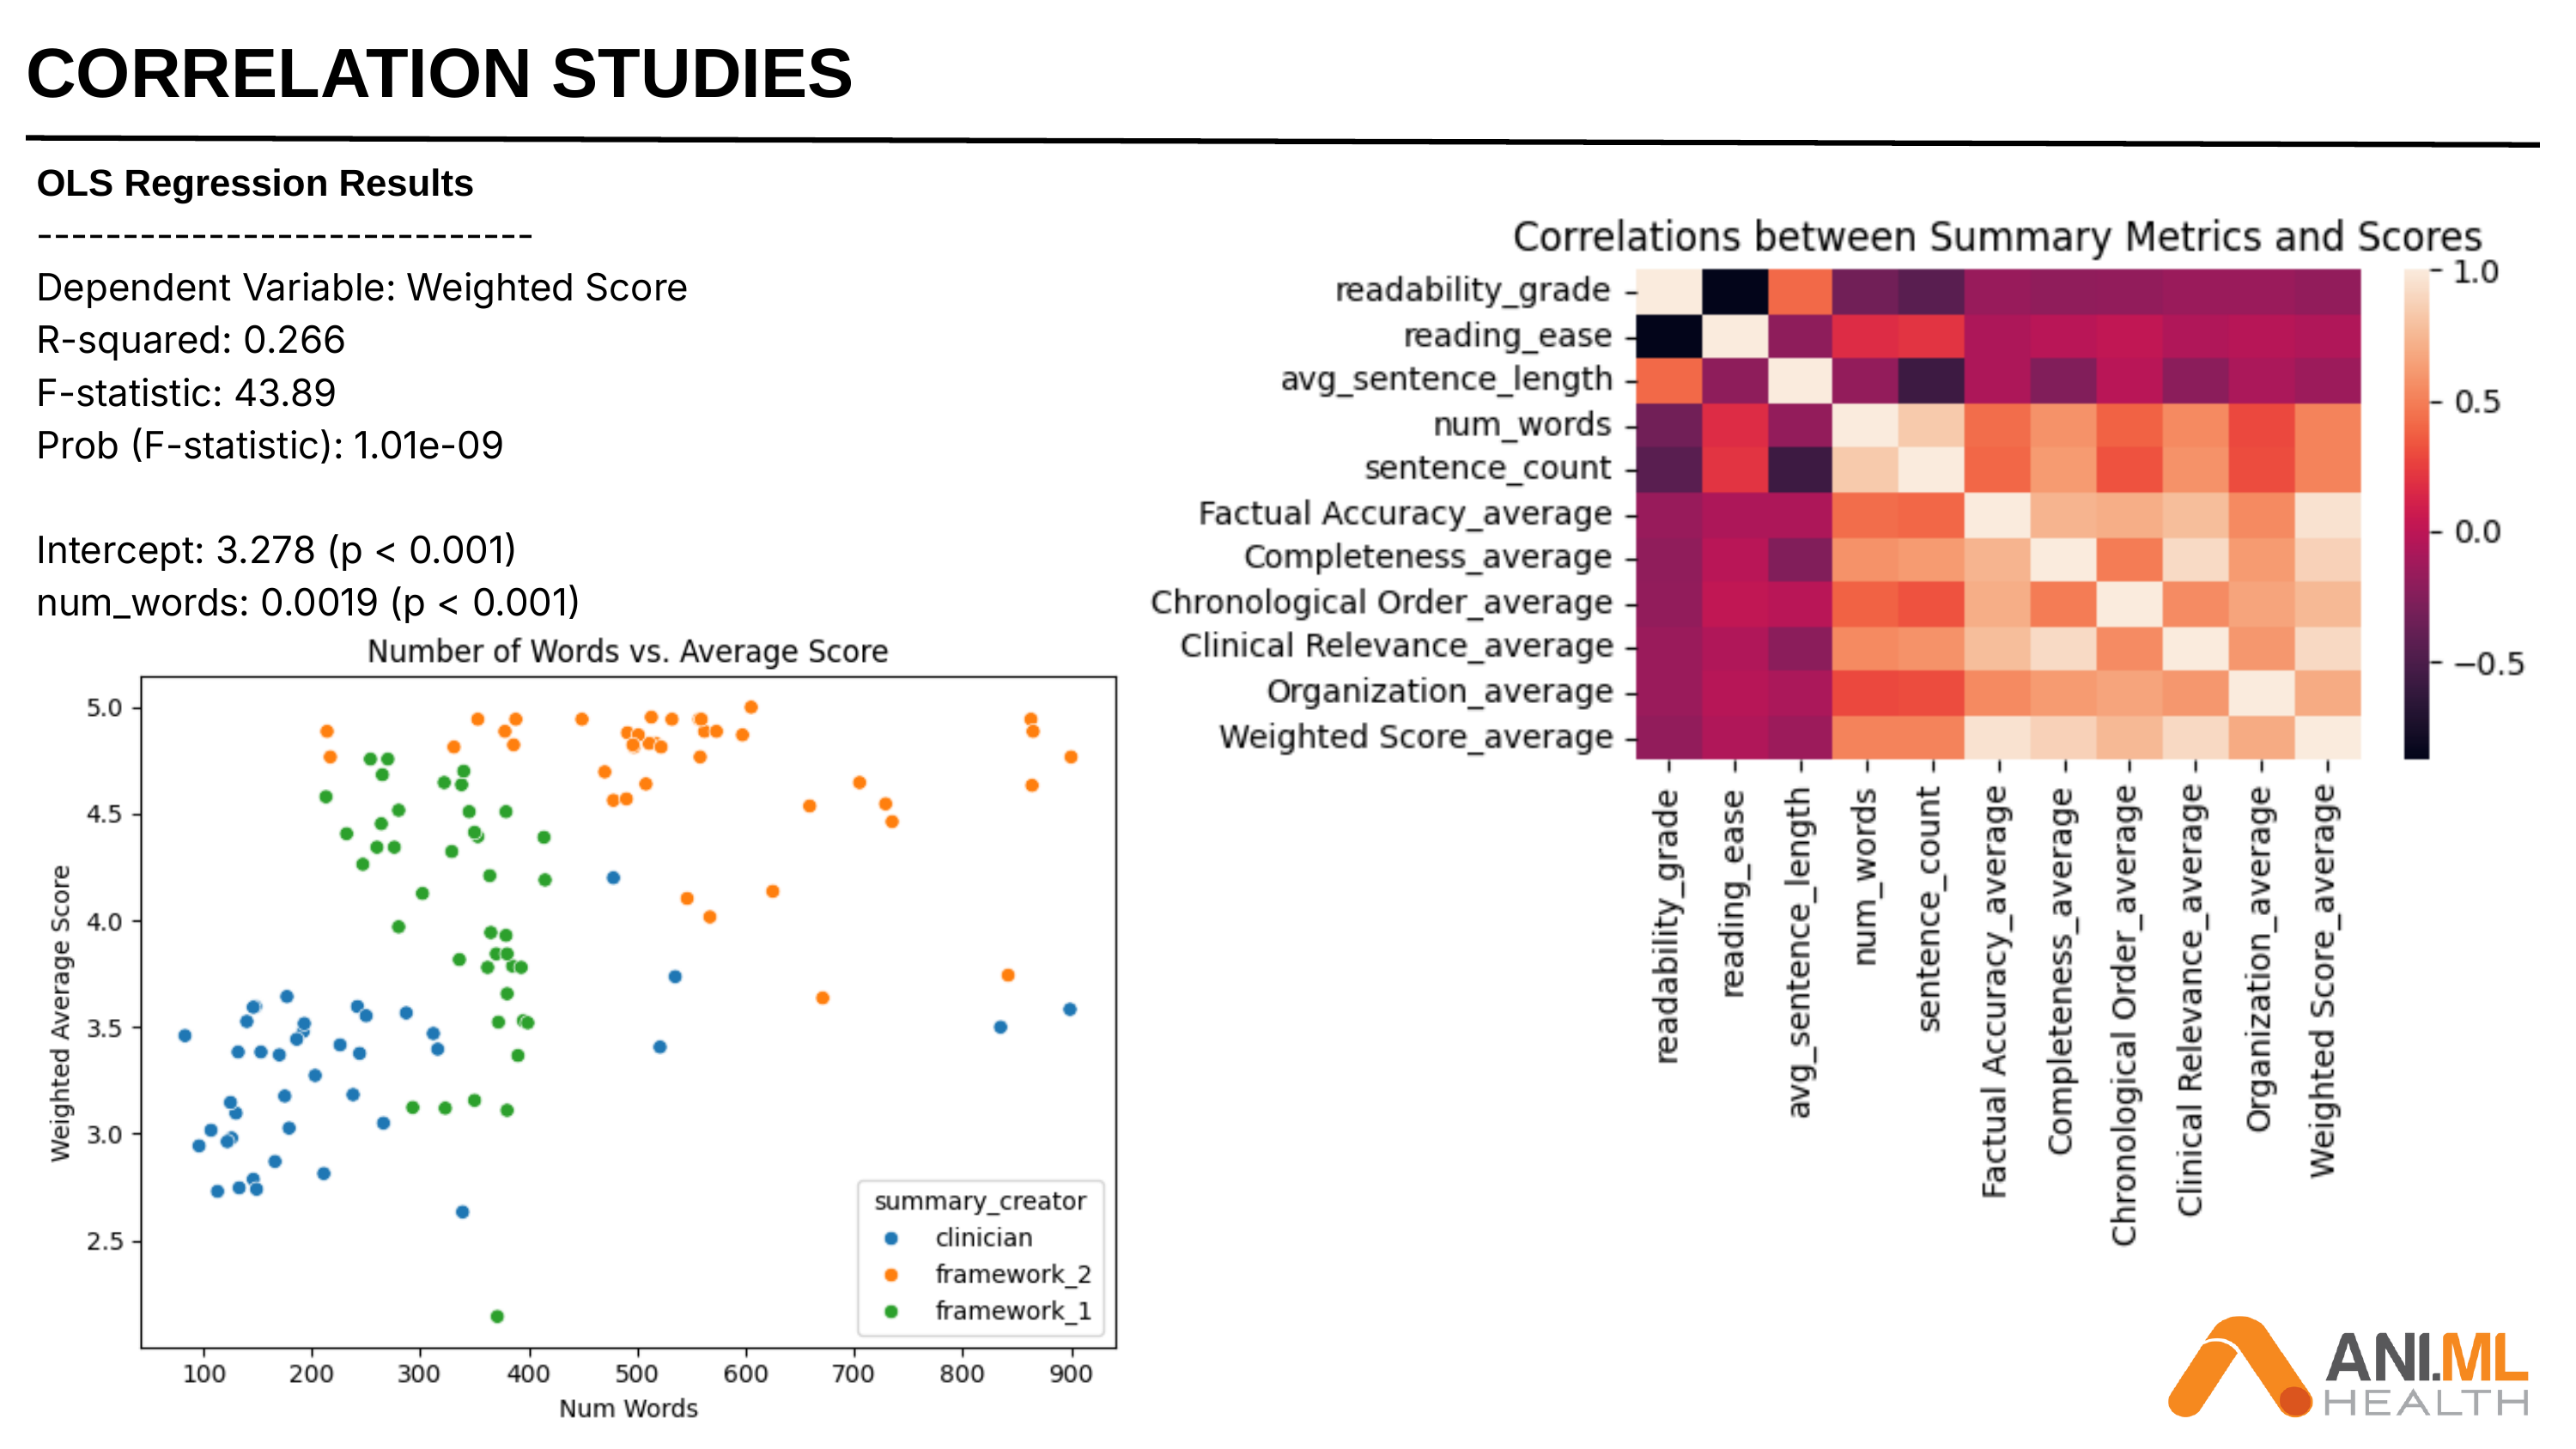

CORRELATION STUDIES

 OLS Regression Results
 -----------------------------
 Dependent Variable: Weighted Score
 R-squared: 0.266
 F-statistic: 43.89
 Prob (F-statistic): 1.01e-09

 Intercept: 3.278 (p < 0.001)
 num_words: 0.0019 (p < 0.001)